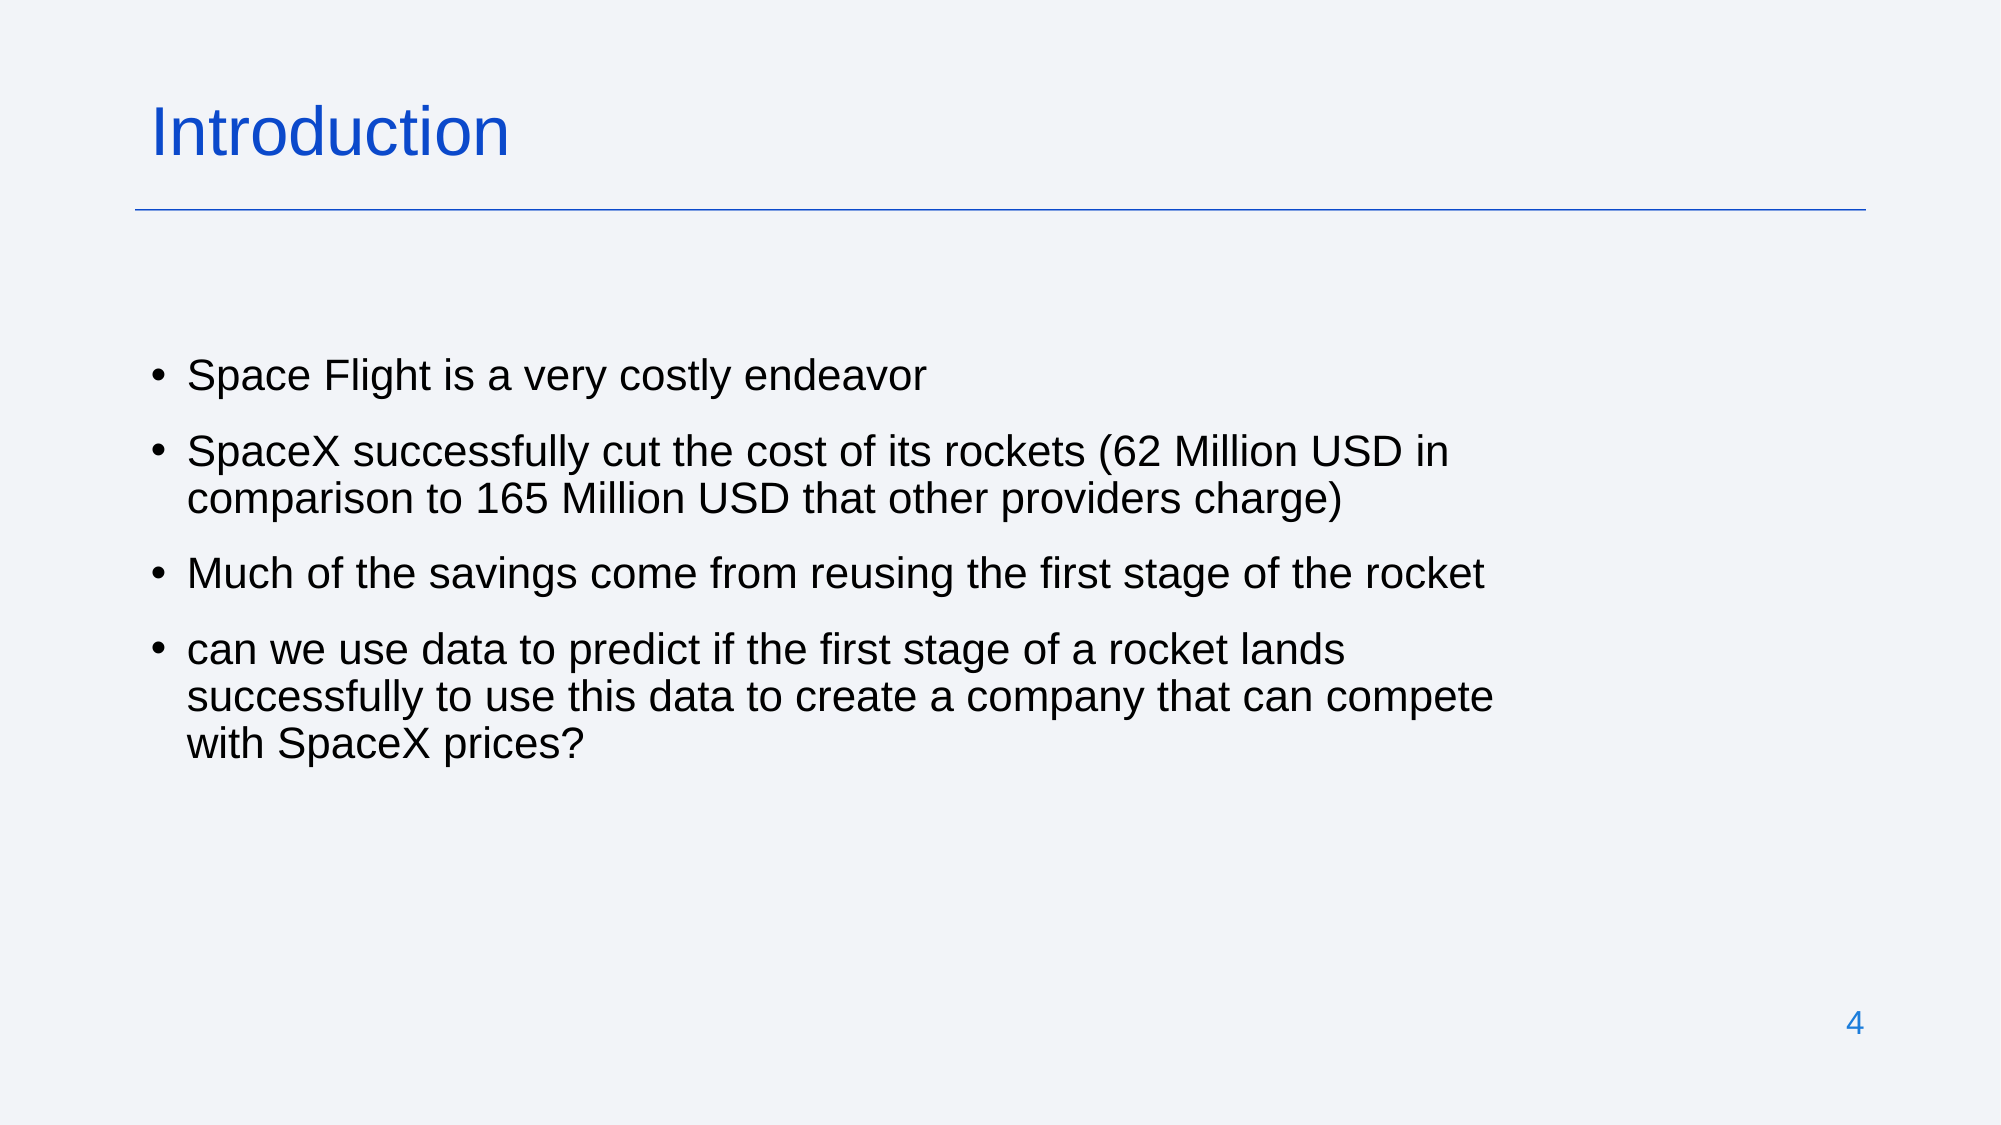

Introduction
Space Flight is a very costly endeavor
SpaceX successfully cut the cost of its rockets (62 Million USD in comparison to 165 Million USD that other providers charge)
Much of the savings come from reusing the first stage of the rocket
can we use data to predict if the first stage of a rocket lands successfully to use this data to create a company that can compete with SpaceX prices?

4